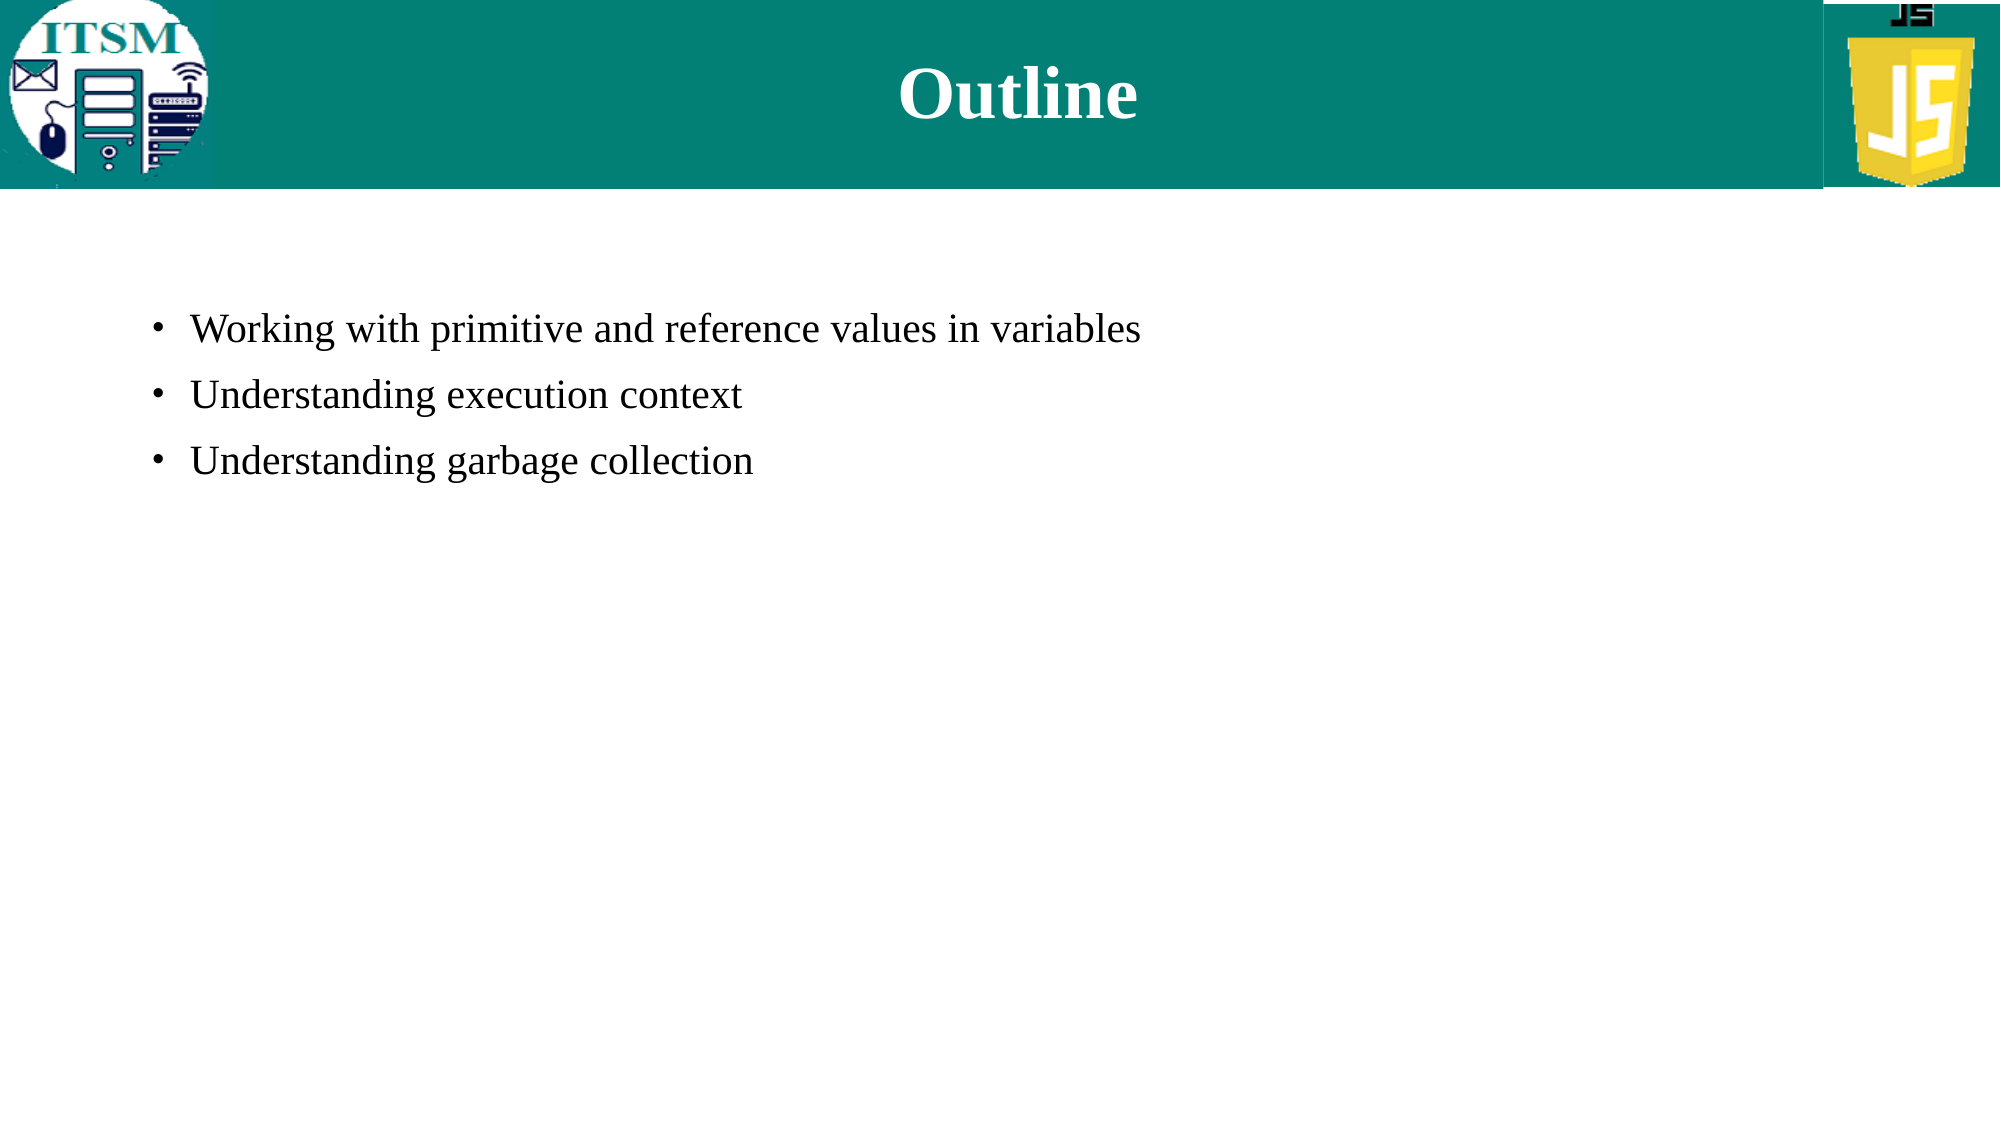

# Outline
Working with primitive and reference values in variables
Understanding execution context
Understanding garbage collection